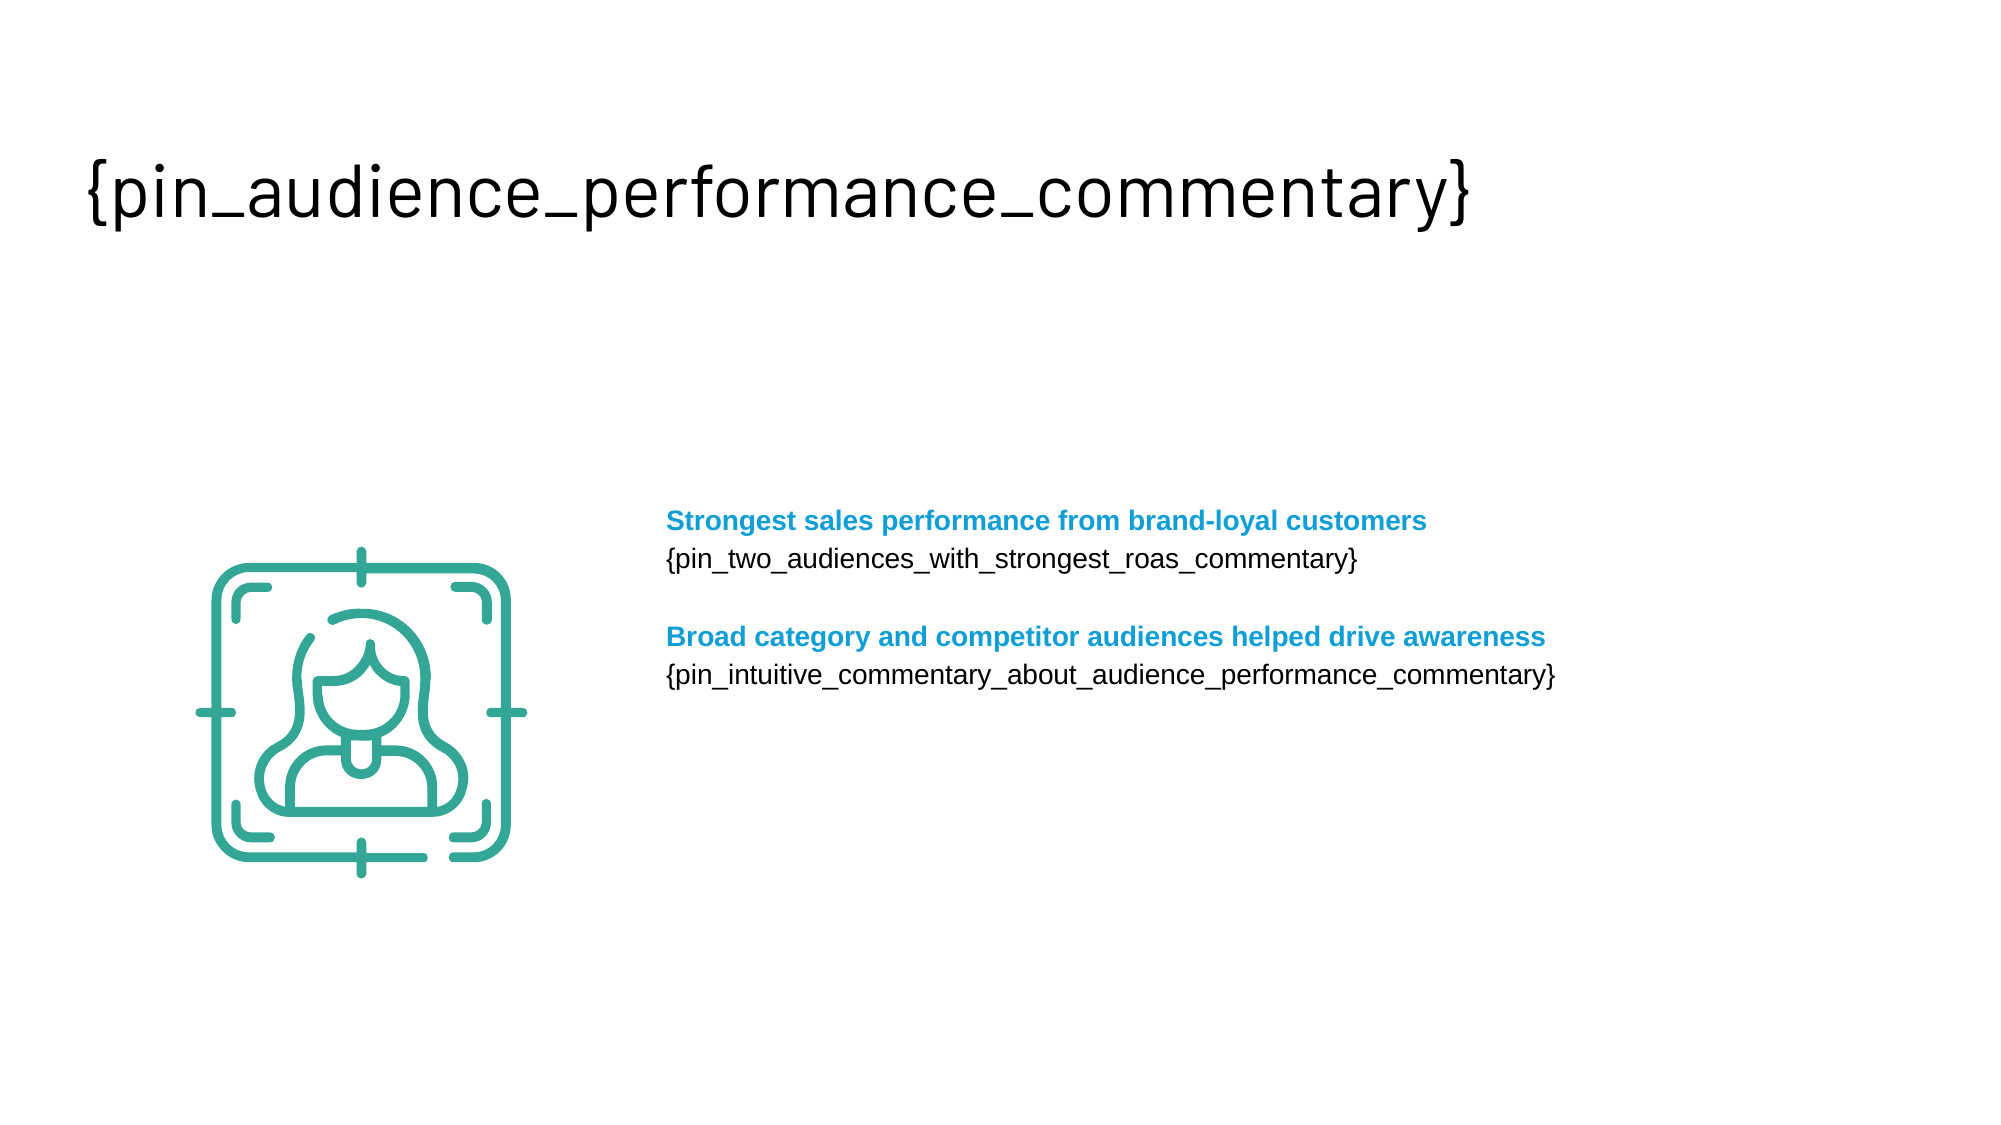

# {pin_audience_performance_commentary}
Strongest sales performance from brand-loyal customers
{pin_two_audiences_with_strongest_roas_commentary}

Broad category and competitor audiences helped drive awareness
{pin_intuitive_commentary_about_audience_performance_commentary}